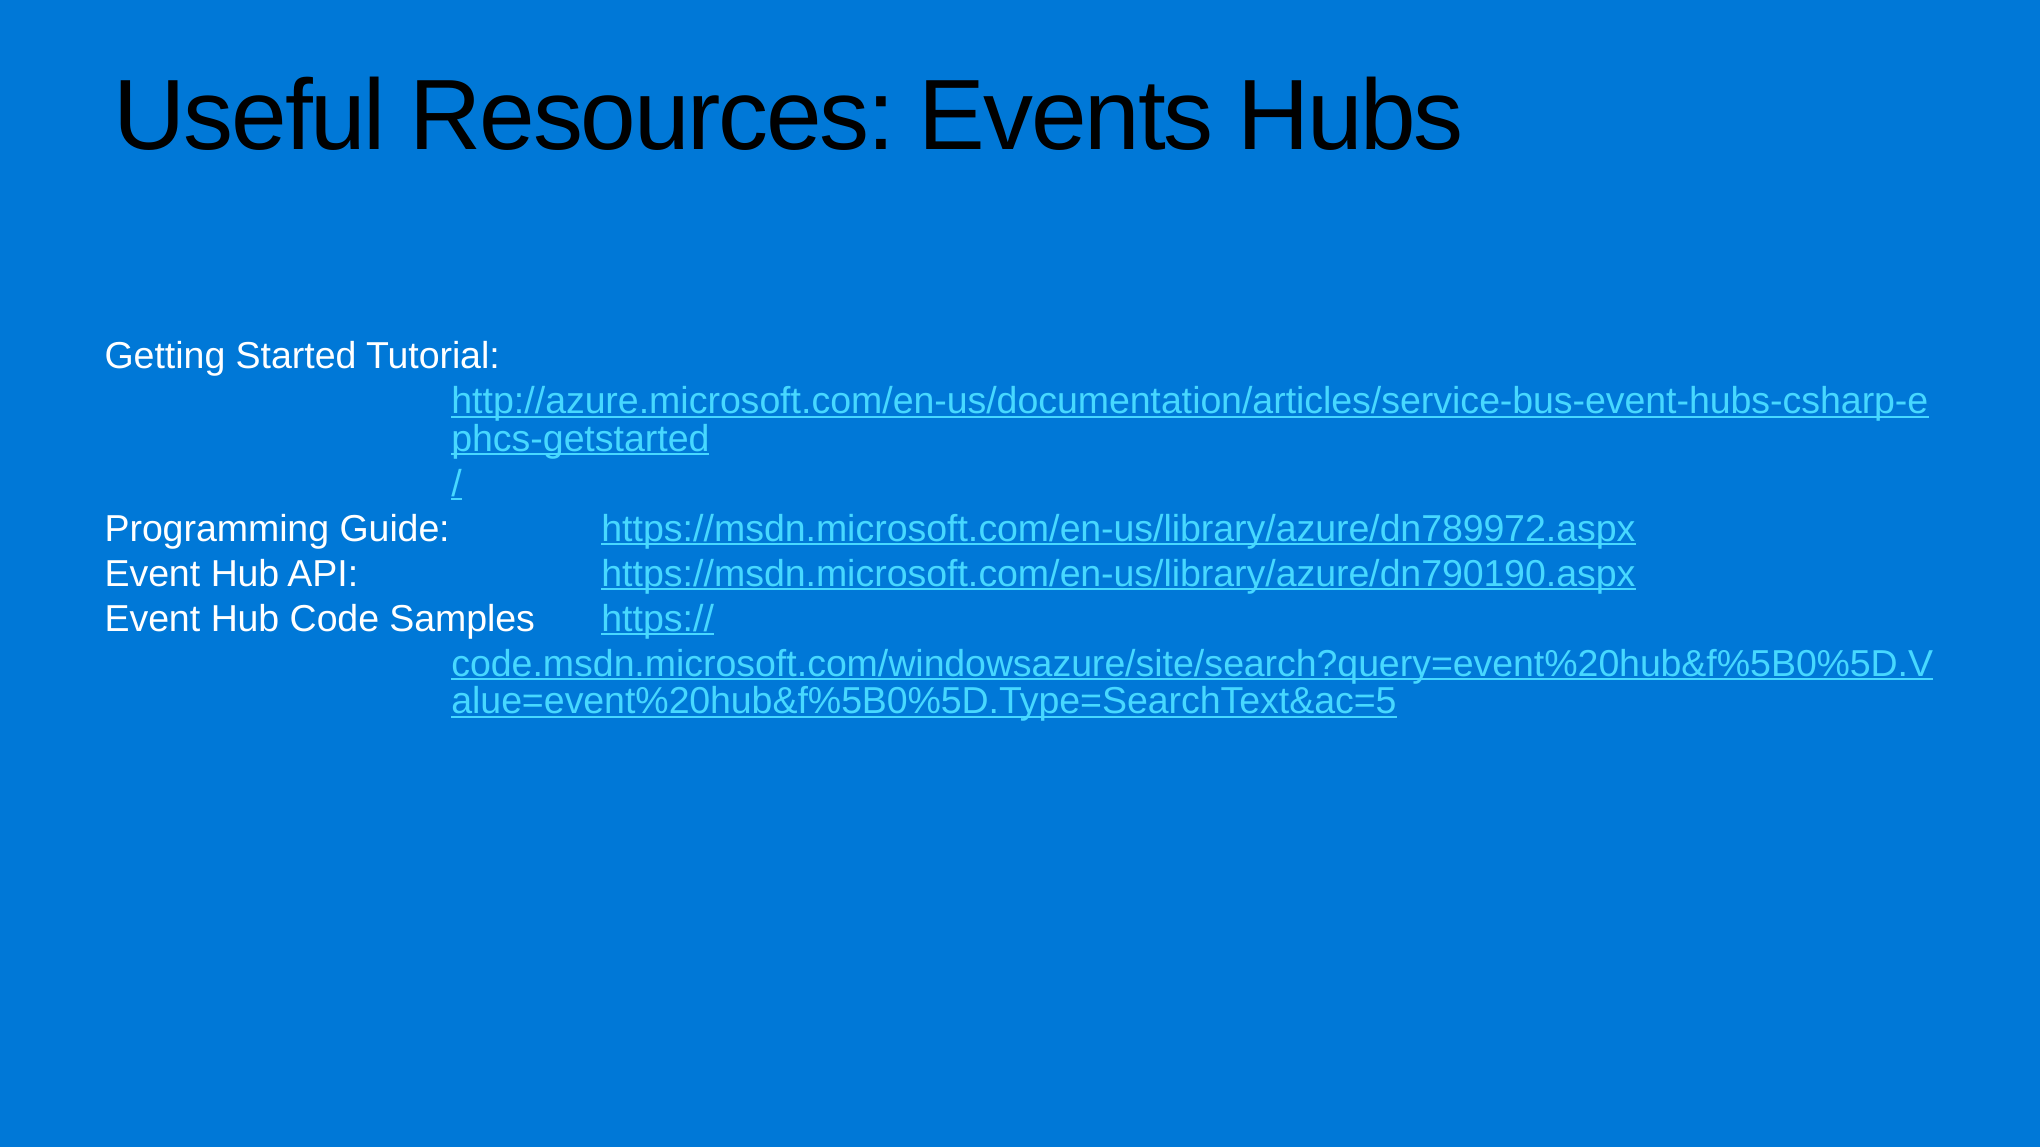

Useful Resources: Events Hubs
Getting Started Tutorial:	http://azure.microsoft.com/en-us/documentation/articles/service-bus-event-hubs-csharp-ephcs-getstarted/
Programming Guide:		https://msdn.microsoft.com/en-us/library/azure/dn789972.aspx
Event Hub API:		https://msdn.microsoft.com/en-us/library/azure/dn790190.aspx
Event Hub Code Samples	https://code.msdn.microsoft.com/windowsazure/site/search?query=event%20hub&f%5B0%5D.Value=event%20hub&f%5B0%5D.Type=SearchText&ac=5